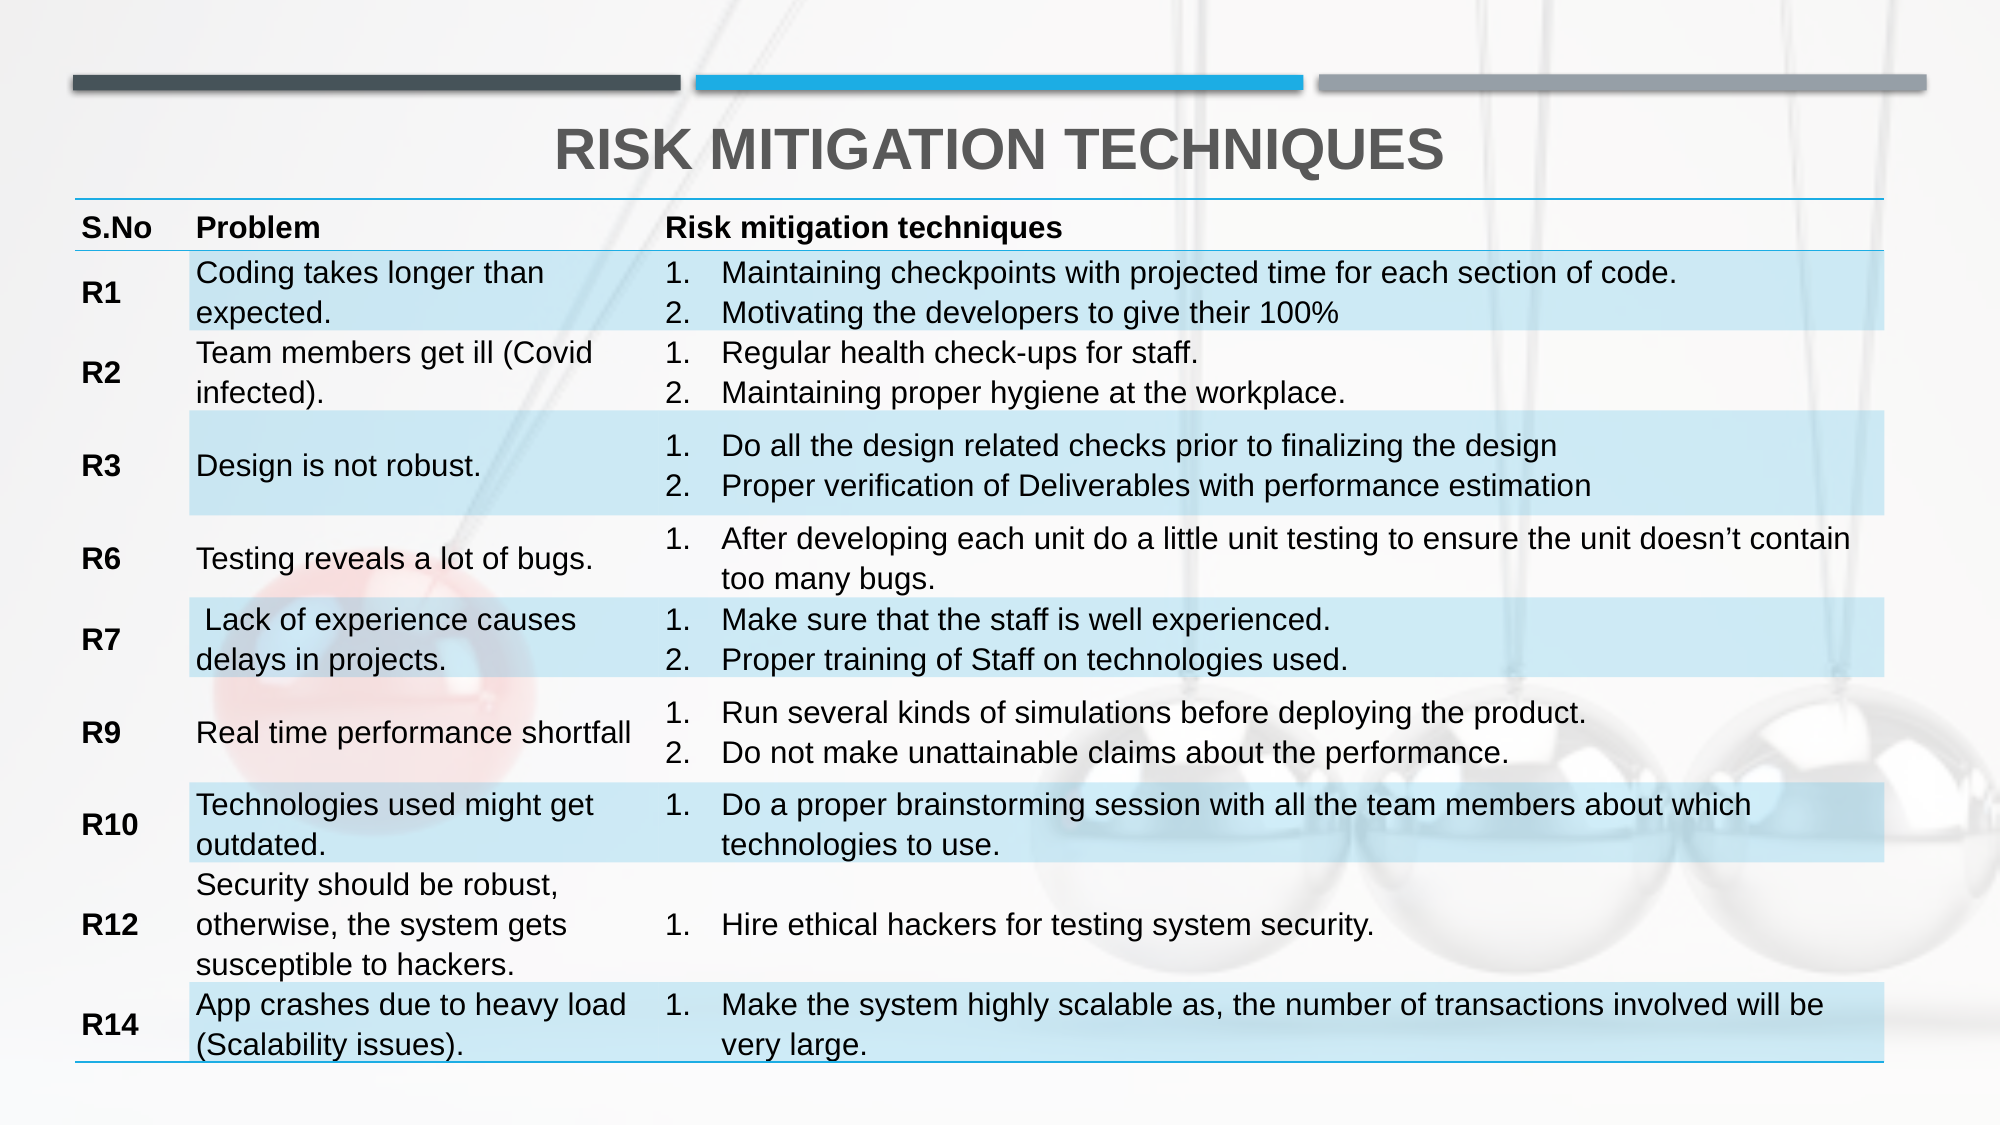

# Risk mitigation techniques
| S.No | Problem | Risk mitigation techniques |
| --- | --- | --- |
| R1 | Coding takes longer than expected. | Maintaining checkpoints with projected time for each section of code. Motivating the developers to give their 100% |
| R2 | Team members get ill (Covid infected). | Regular health check-ups for staff. Maintaining proper hygiene at the workplace. |
| R3 | Design is not robust. | Do all the design related checks prior to finalizing the design Proper verification of Deliverables with performance estimation |
| R6 | Testing reveals a lot of bugs. | After developing each unit do a little unit testing to ensure the unit doesn’t contain too many bugs. |
| R7 | Lack of experience causes delays in projects. | Make sure that the staff is well experienced. Proper training of Staff on technologies used. |
| R9 | Real time performance shortfall | Run several kinds of simulations before deploying the product. Do not make unattainable claims about the performance. |
| R10 | Technologies used might get outdated. | Do a proper brainstorming session with all the team members about which technologies to use. |
| R12 | Security should be robust, otherwise, the system gets susceptible to hackers. | Hire ethical hackers for testing system security. |
| R14 | App crashes due to heavy load (Scalability issues). | Make the system highly scalable as, the number of transactions involved will be very large. |